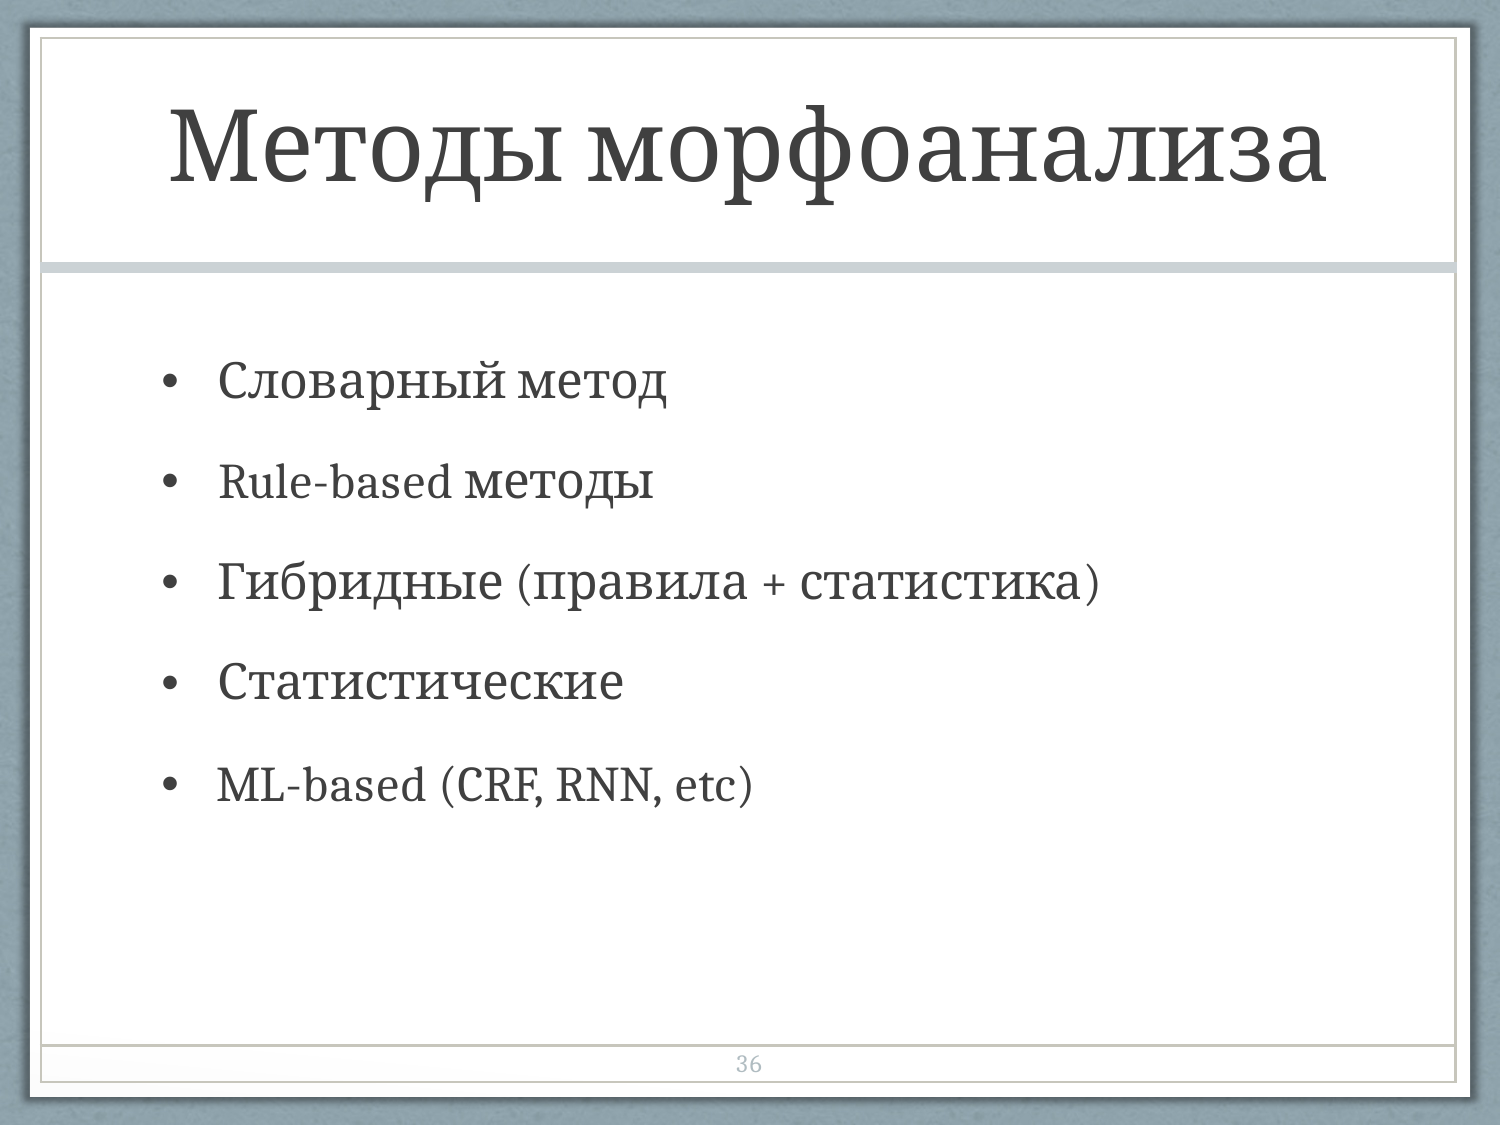

| Методы морфоанализа |
| --- |
| Словарный метод Rule-based методы Гибридные (правила + статистика) Статистические ML-based (CRF, RNN, etc) |
| 36 |